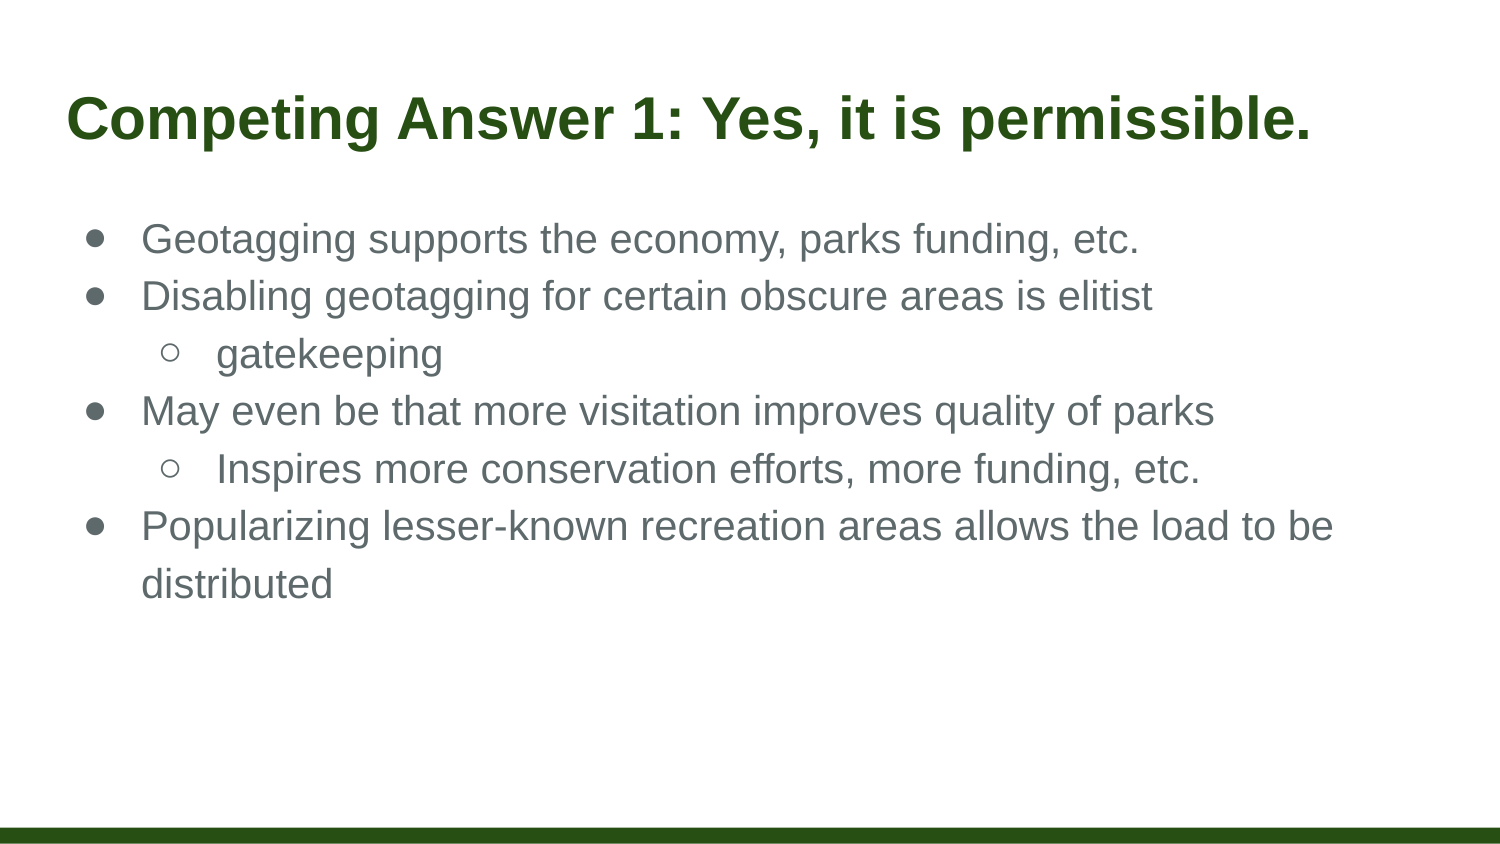

# Competing Answer 1: Yes, it is permissible.
Geotagging supports the economy, parks funding, etc.
Disabling geotagging for certain obscure areas is elitist
gatekeeping
May even be that more visitation improves quality of parks
Inspires more conservation efforts, more funding, etc.
Popularizing lesser-known recreation areas allows the load to be distributed